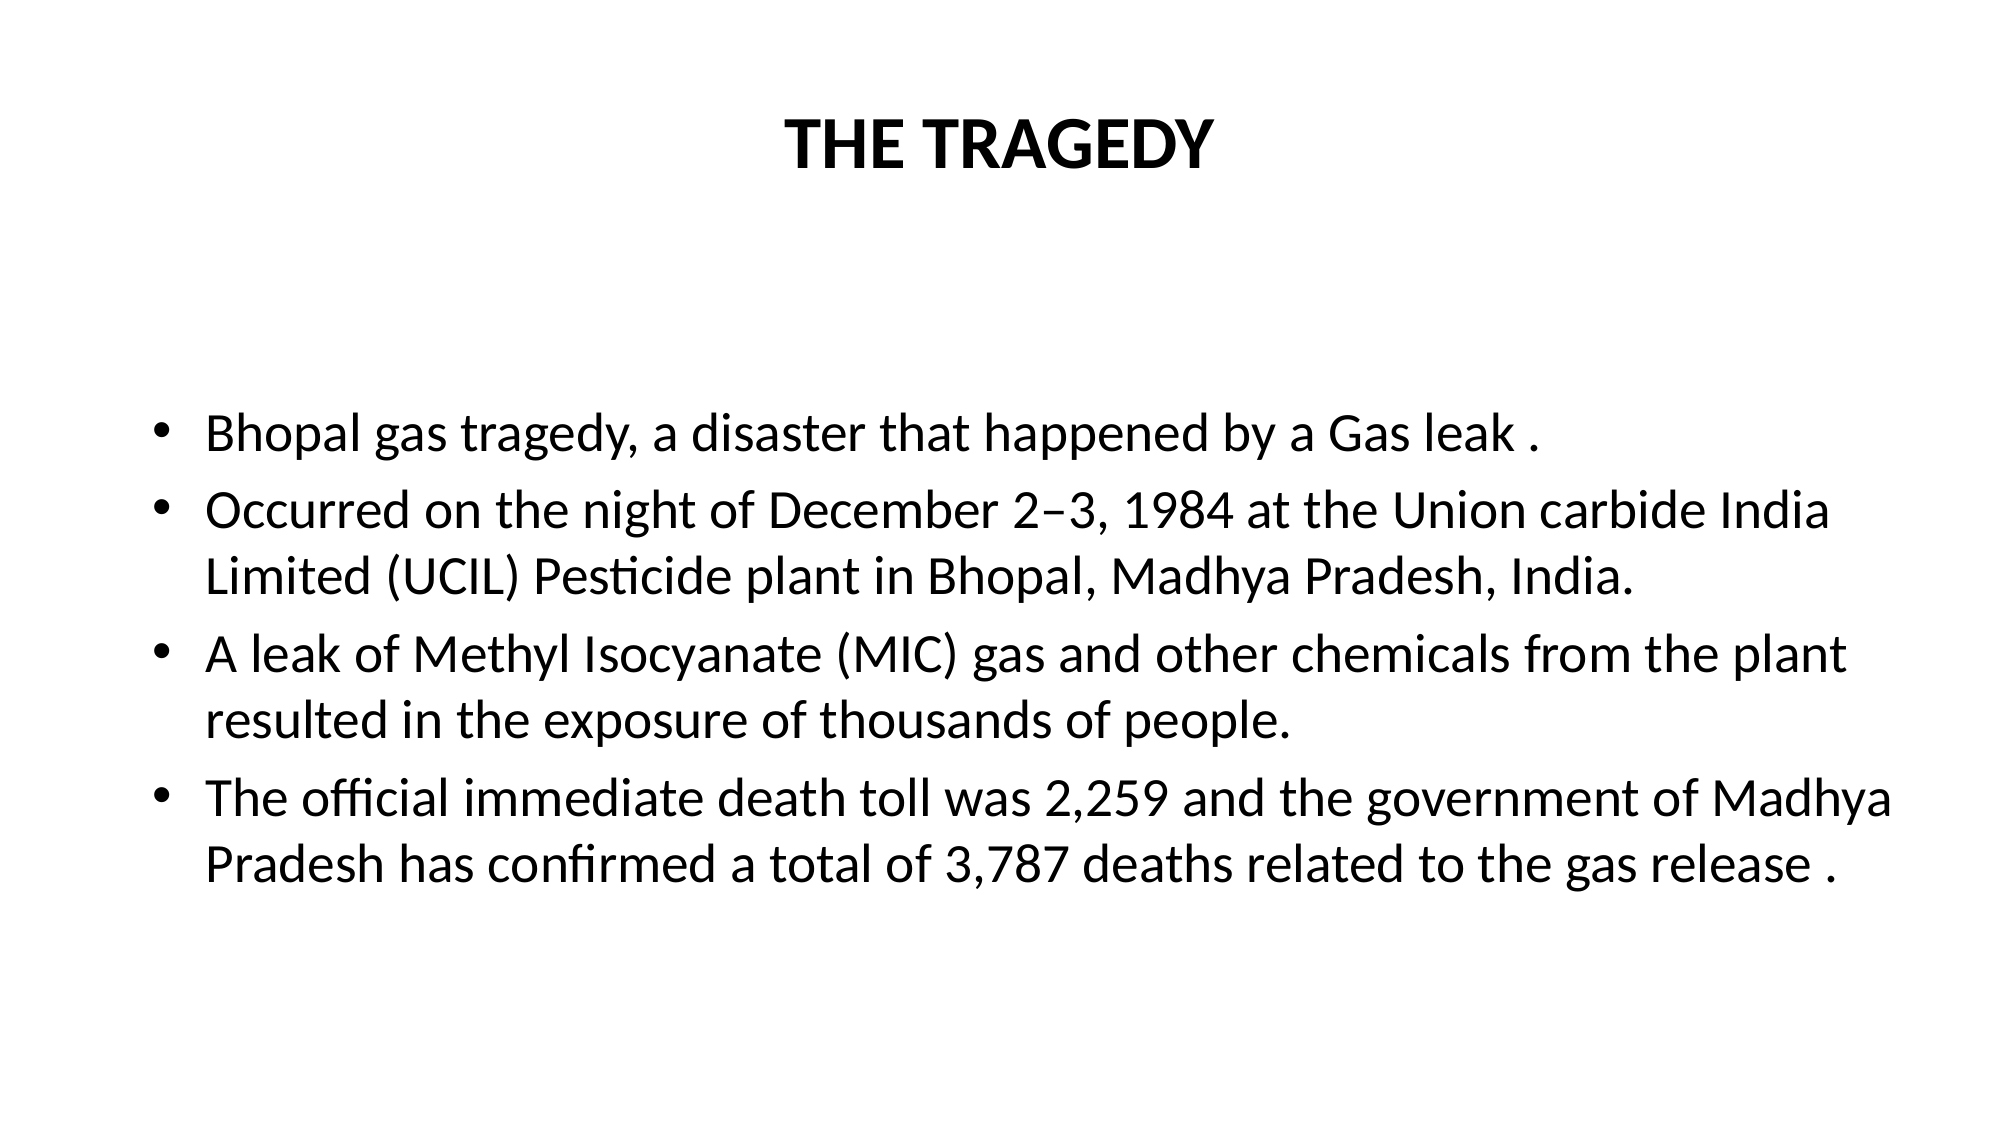

# THE TRAGEDY

Bhopal gas tragedy, a disaster that happened by a Gas leak .
Occurred on the night of December 2–3, 1984 at the Union carbide India Limited (UCIL) Pesticide plant in Bhopal, Madhya Pradesh, India.
A leak of Methyl Isocyanate (MIC) gas and other chemicals from the plant resulted in the exposure of thousands of people.
The official immediate death toll was 2,259 and the government of Madhya Pradesh has confirmed a total of 3,787 deaths related to the gas release .